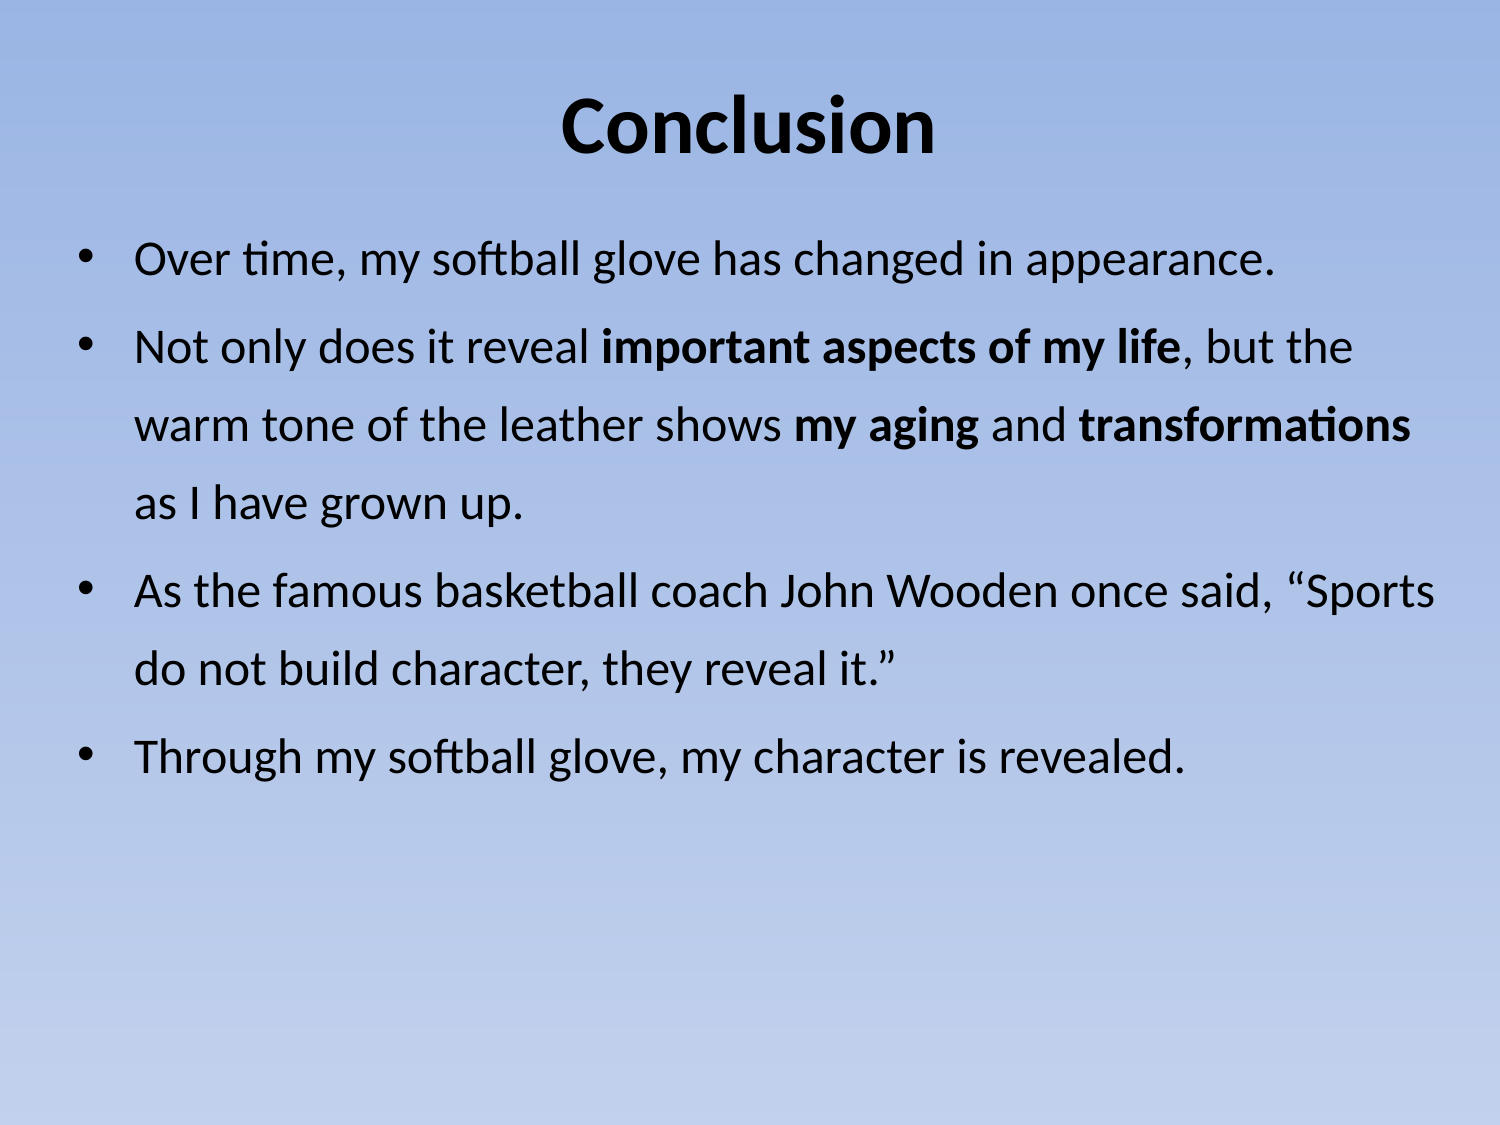

# Conclusion
Over time, my softball glove has changed in appearance.
Not only does it reveal important aspects of my life, but the warm tone of the leather shows my aging and transformations as I have grown up.
As the famous basketball coach John Wooden once said, “Sports do not build character, they reveal it.”
Through my softball glove, my character is revealed.